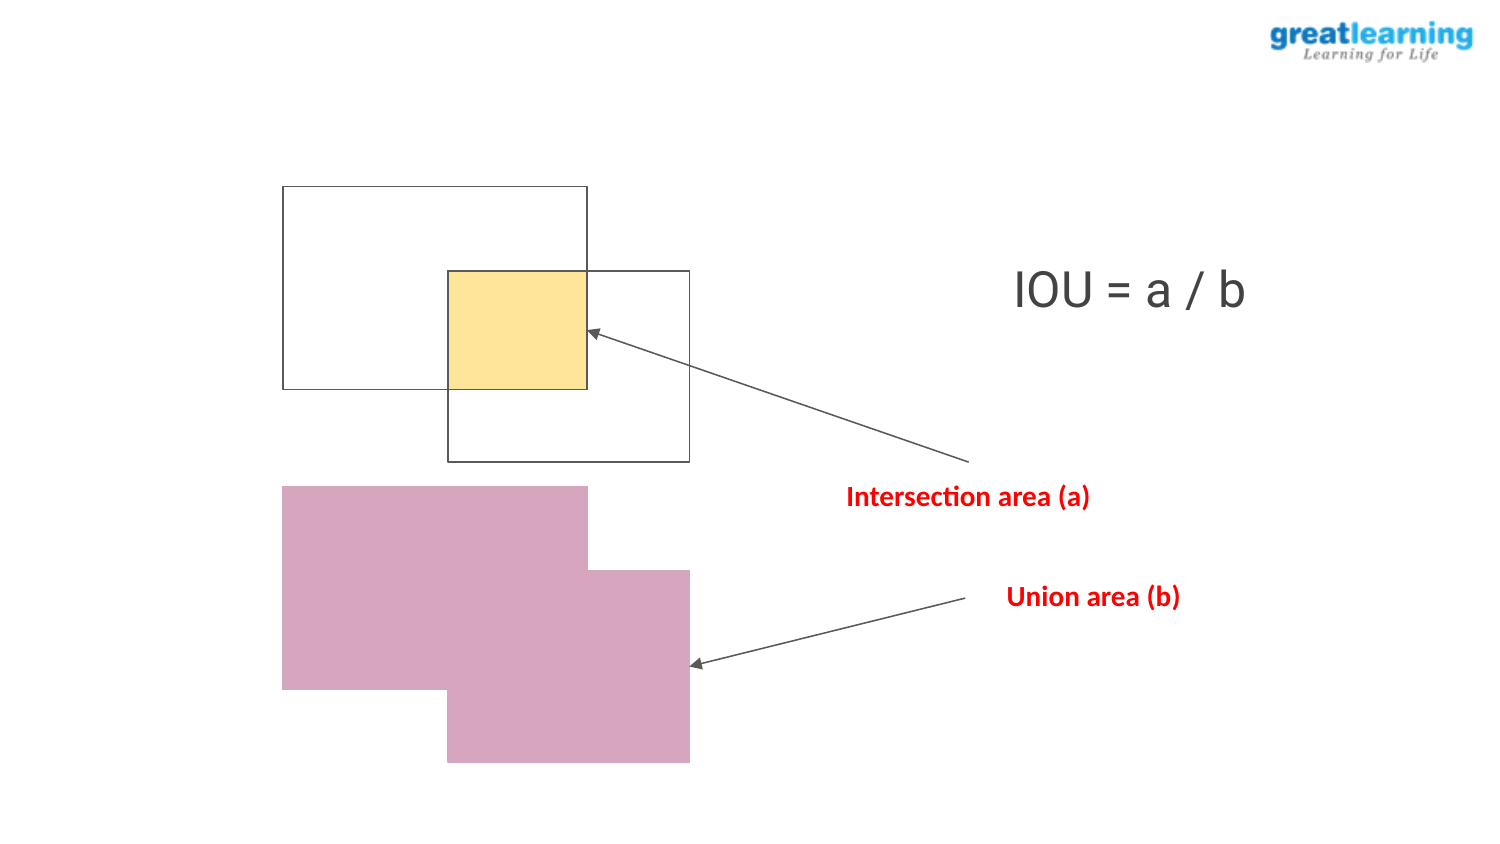

IOU = a / b

Intersection area (a)

Union area (b)